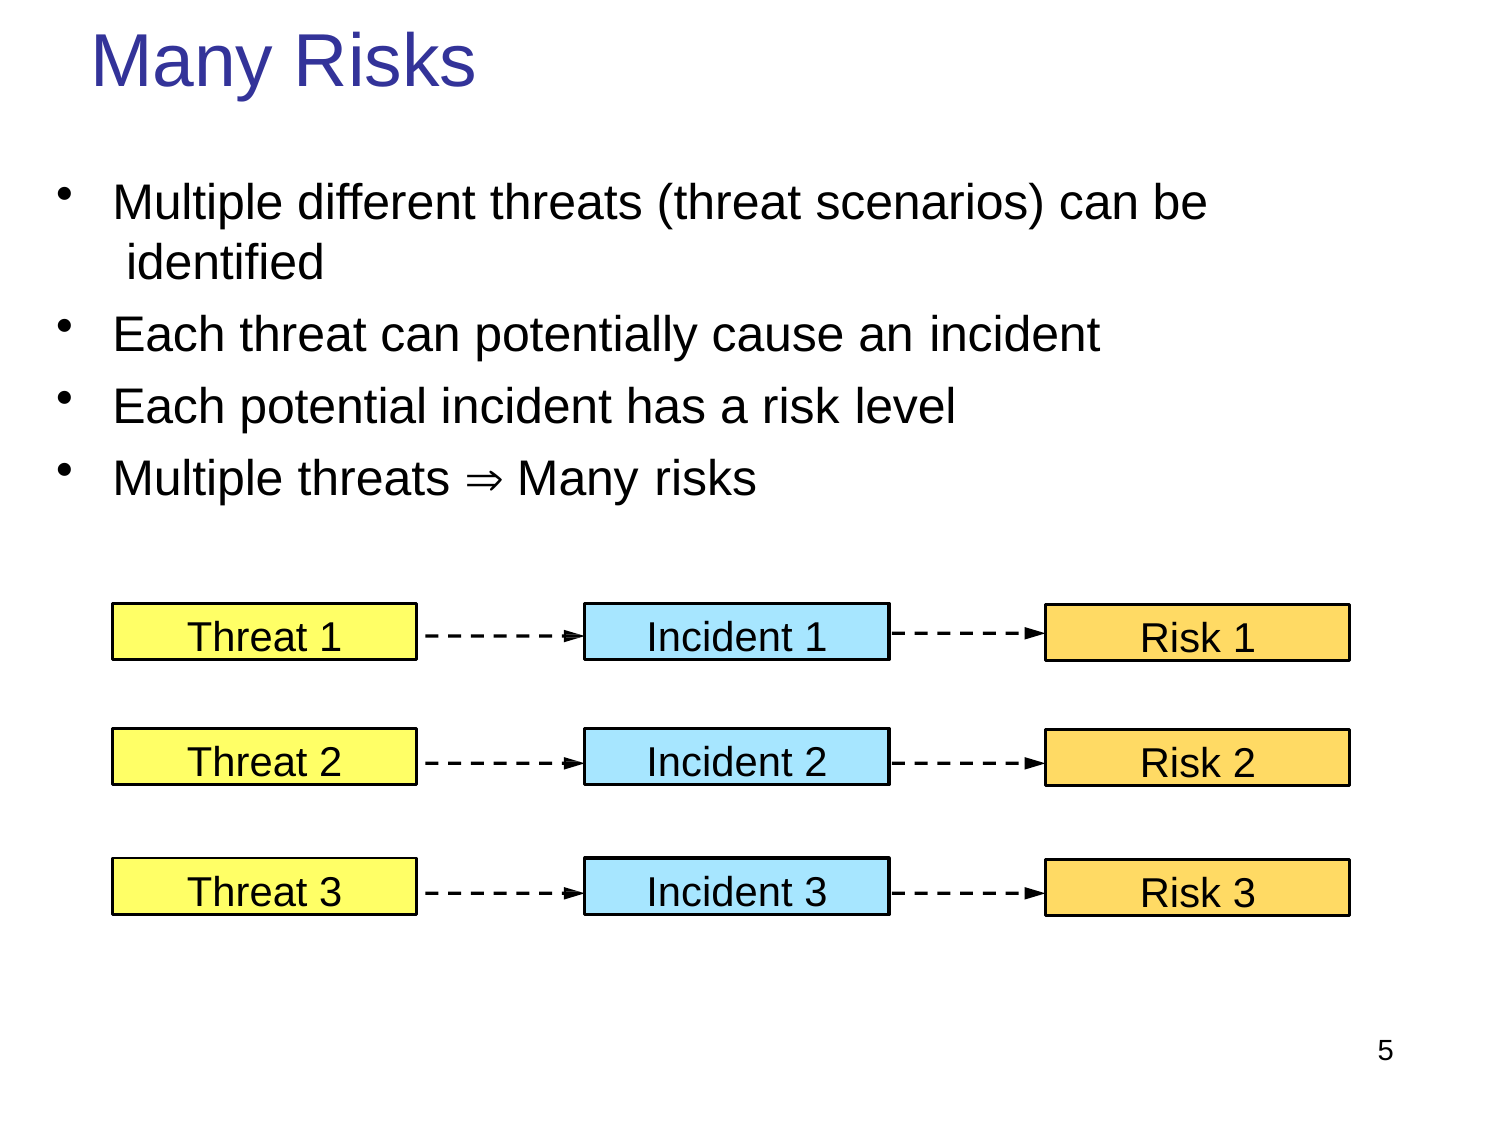

# Many Risks
Multiple different threats (threat scenarios) can be  identified
Each threat can potentially cause an incident
Each potential incident has a risk level
Multiple threats ⇒ Many risks
Threat 1
Incident 1
Risk 1

Threat 2
Incident 2
Risk 2

Threat 3
Incident 3
Risk 3

5